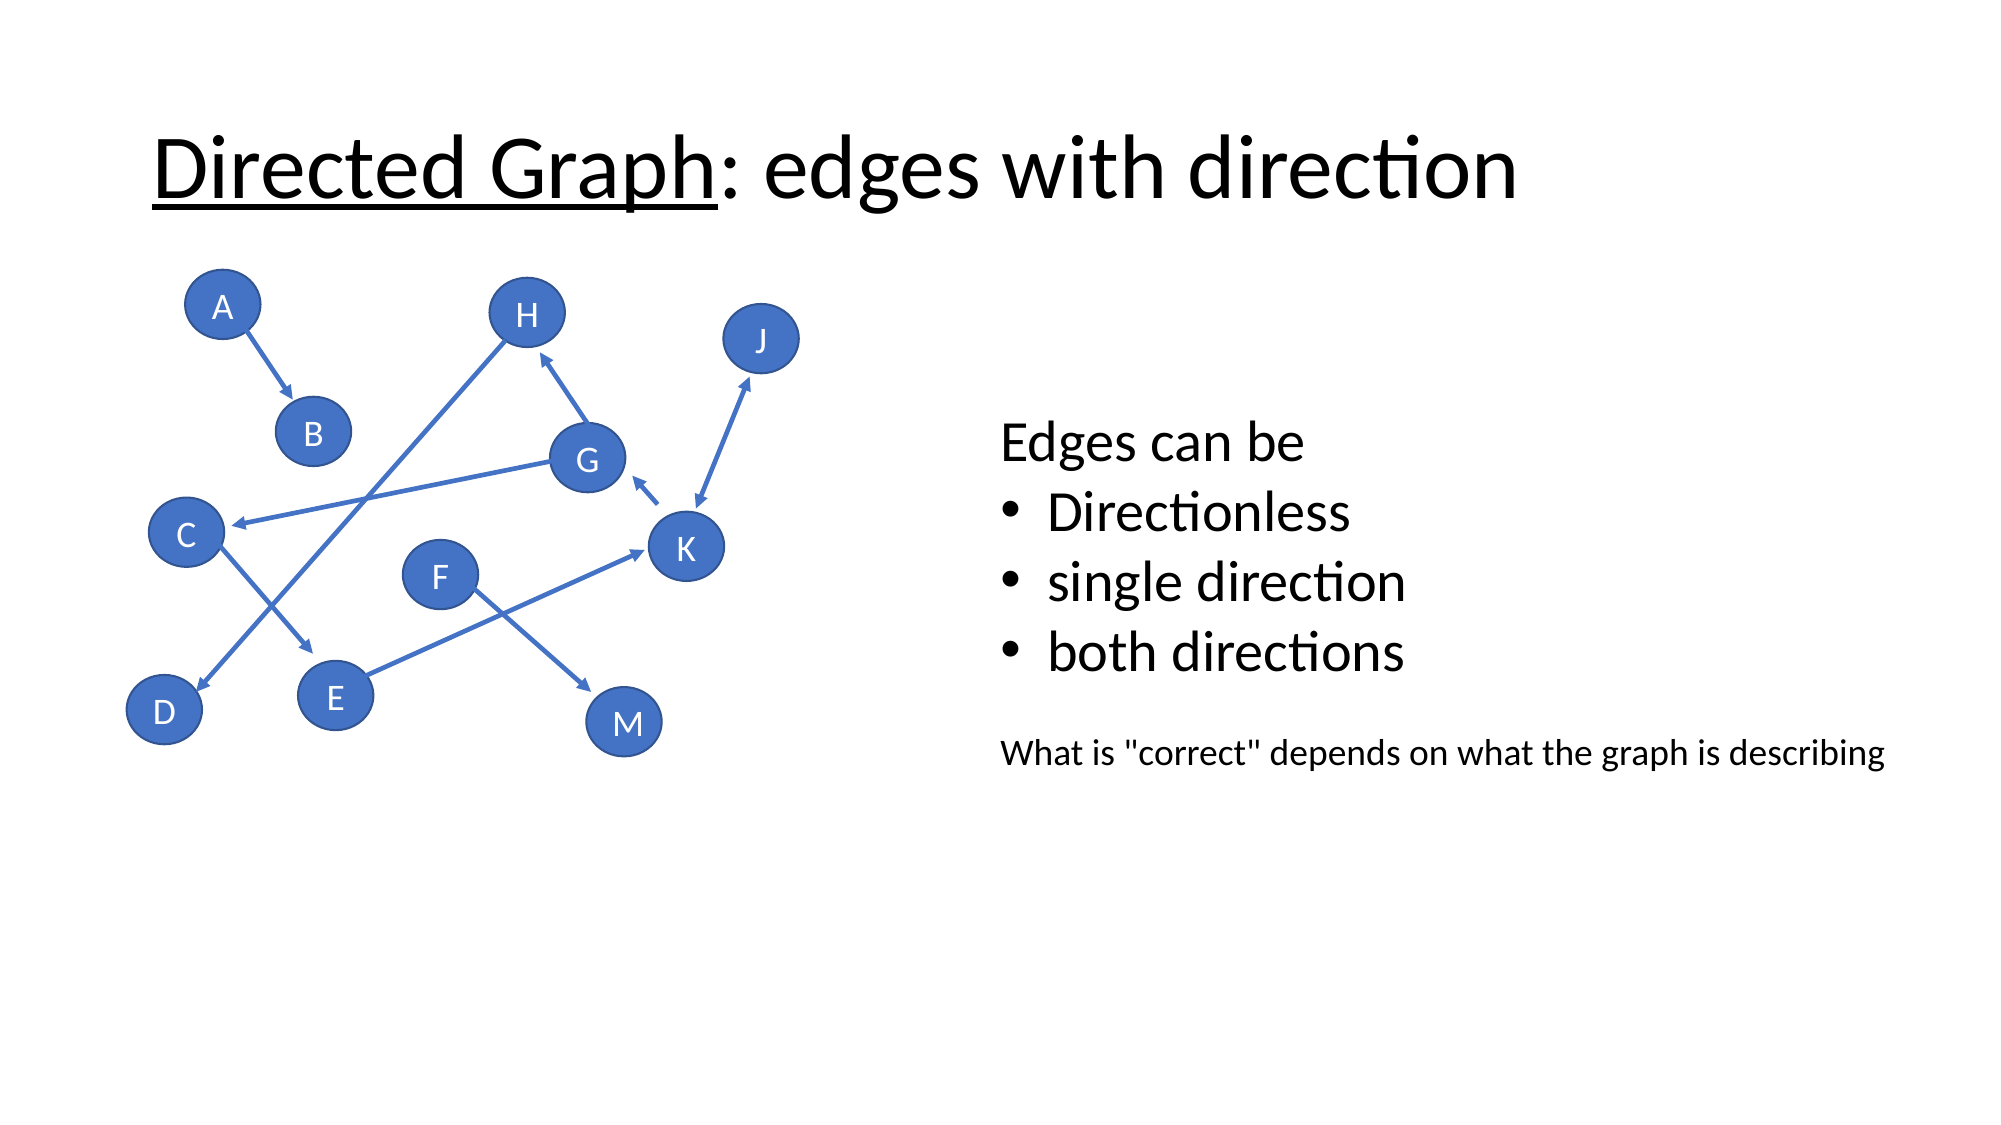

# Directed Graph: edges with direction
A
H
J
Edges can be
Directionless
single direction
both directions

What is "correct" depends on what the graph is describing
B
G
C
K
F
E
D
M